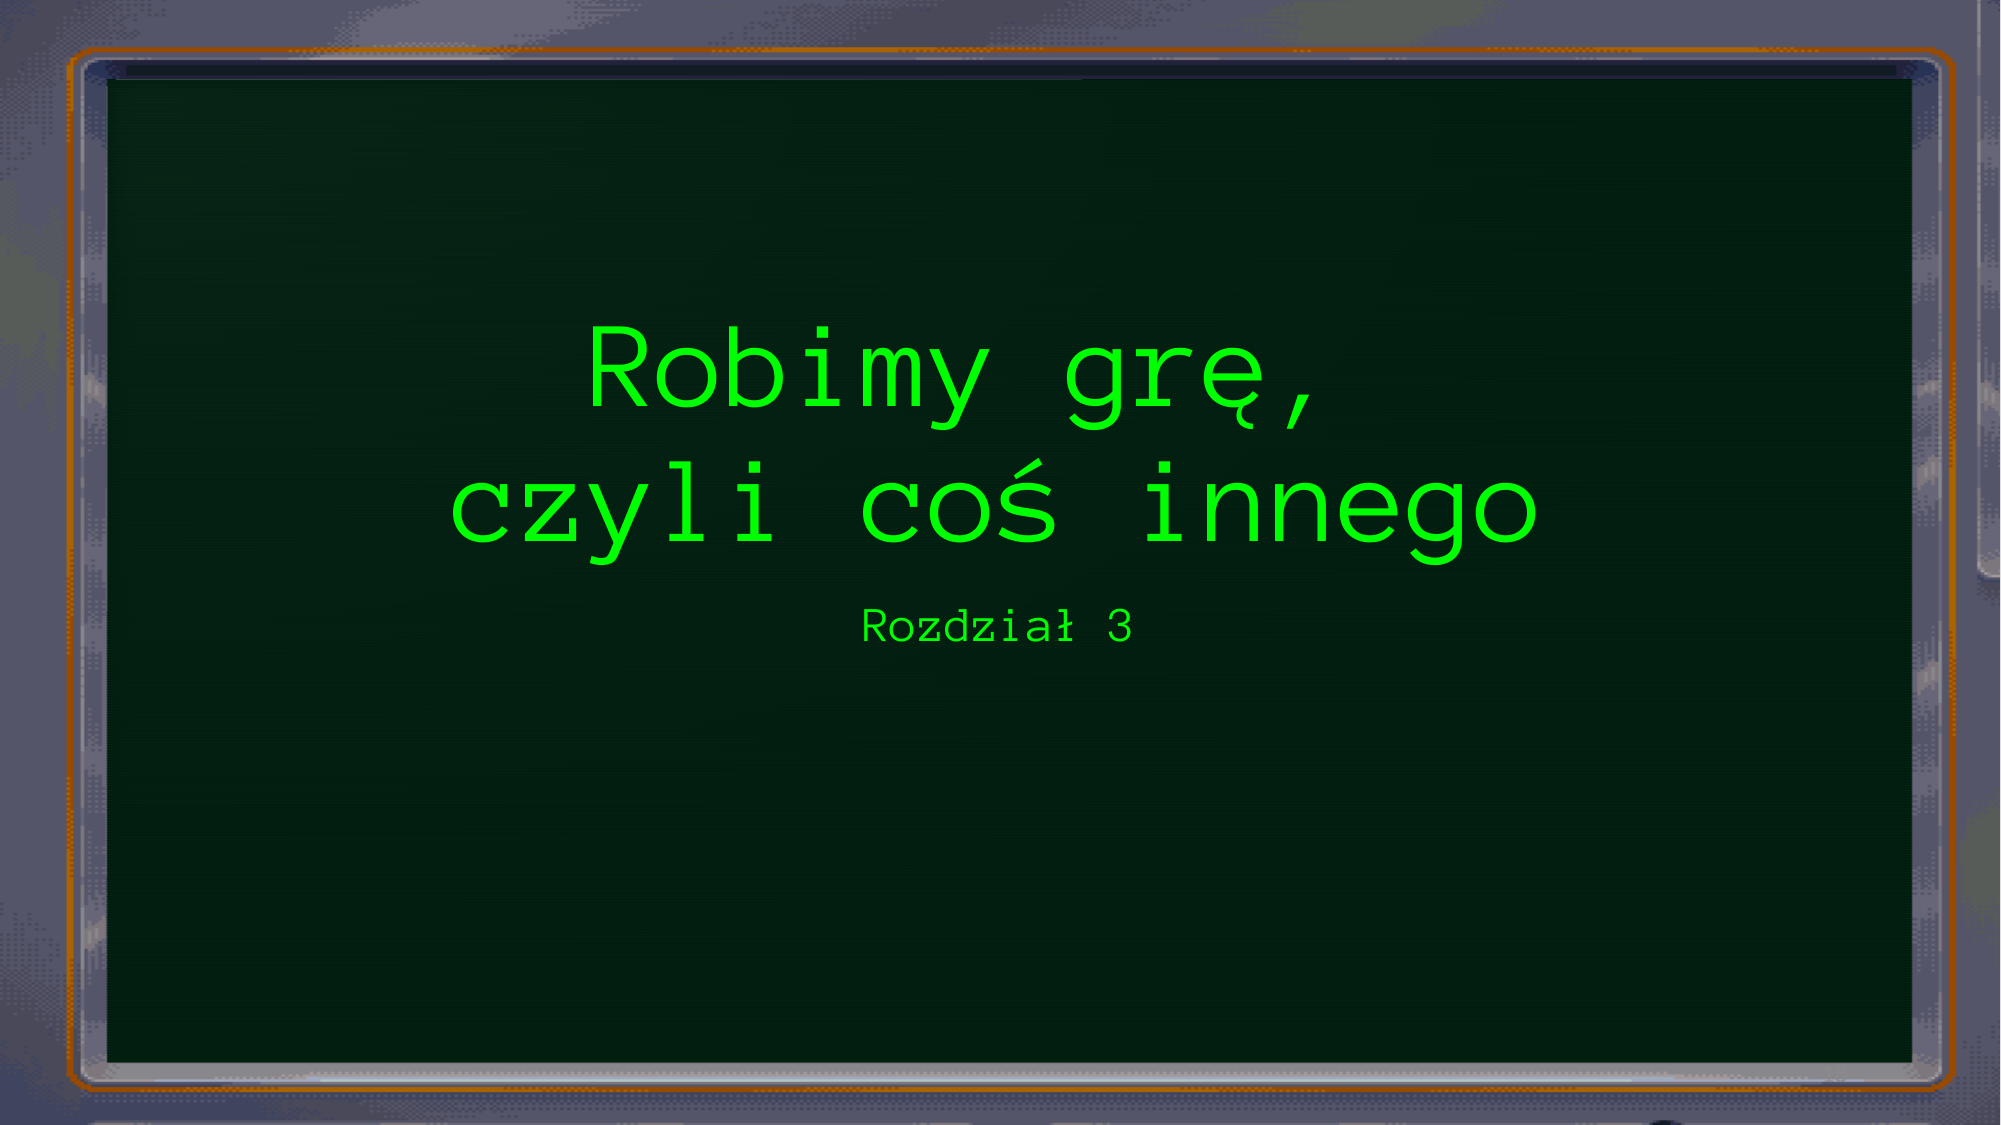

# Robimy grę, czyli coś innego
Rozdział 3
18